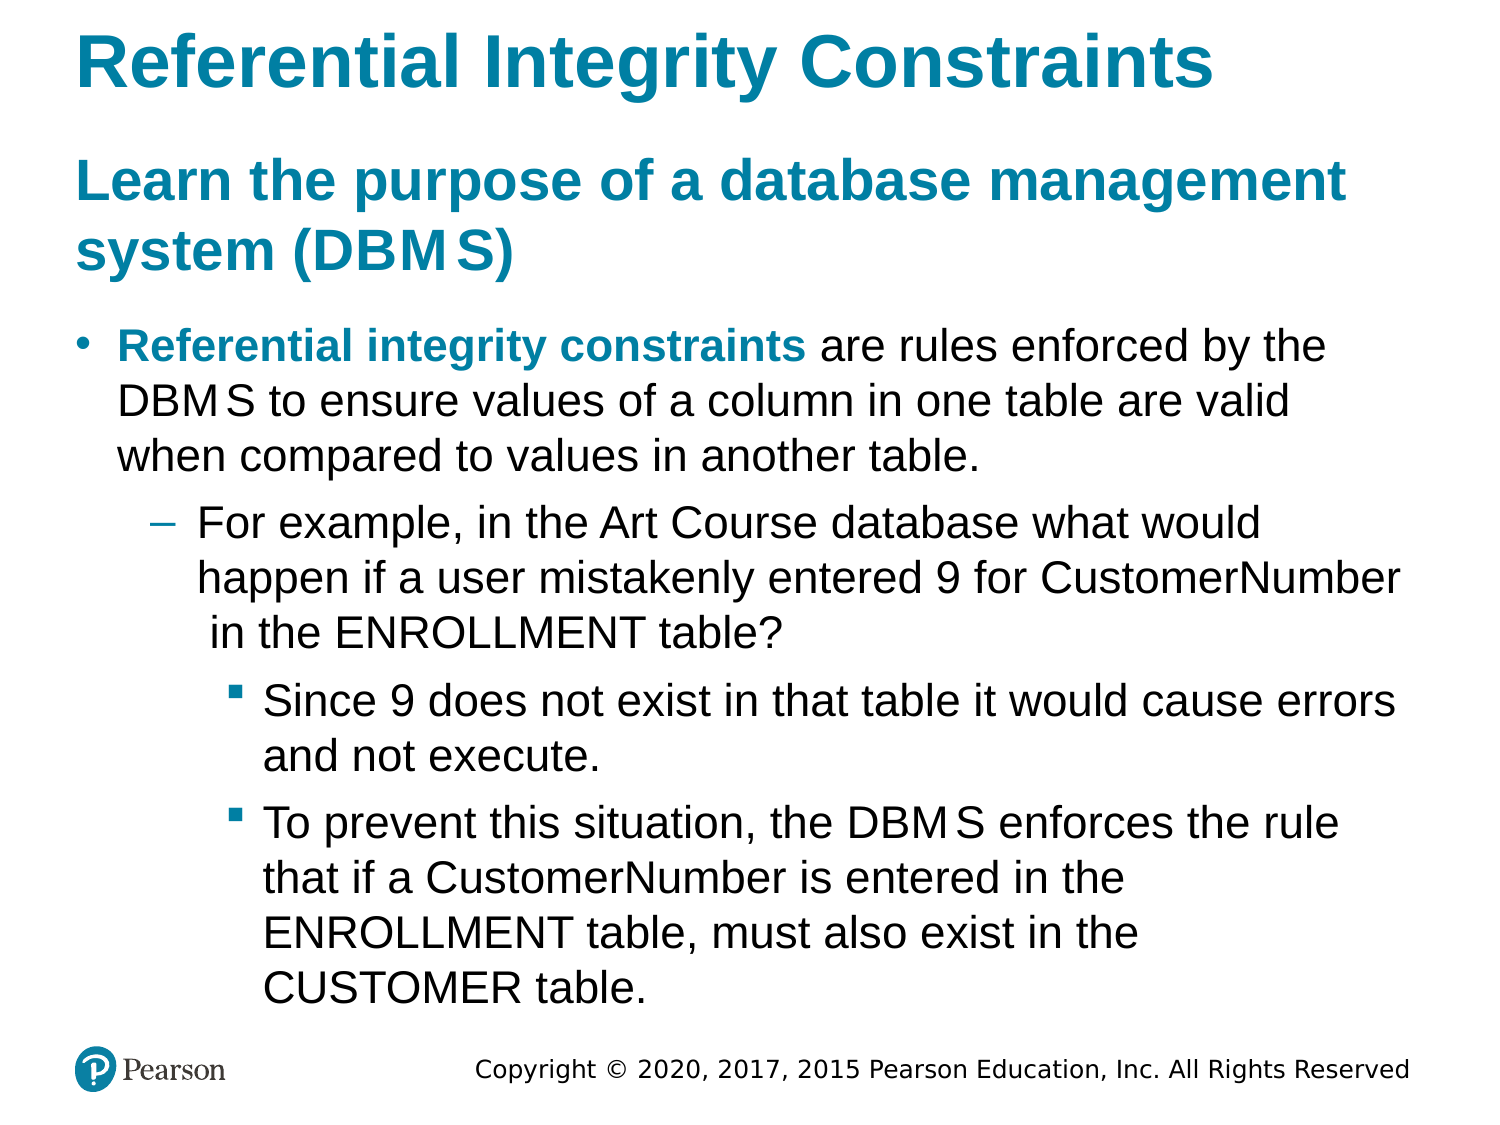

# Referential Integrity Constraints
Learn the purpose of a database management system (D B M S)
Referential integrity constraints are rules enforced by the     D B M S to ensure values of a column in one table are valid when compared to values in another table.
For example, in the Art Course database what would happen if a user mistakenly entered 9 for CustomerNumber  in the ENROLLMENT table?
Since 9 does not exist in that table it would cause errors and not execute.
To prevent this situation, the D B M S enforces the rule that if a CustomerNumber is entered in the ENROLLMENT table, must also exist in the CUSTOMER table.